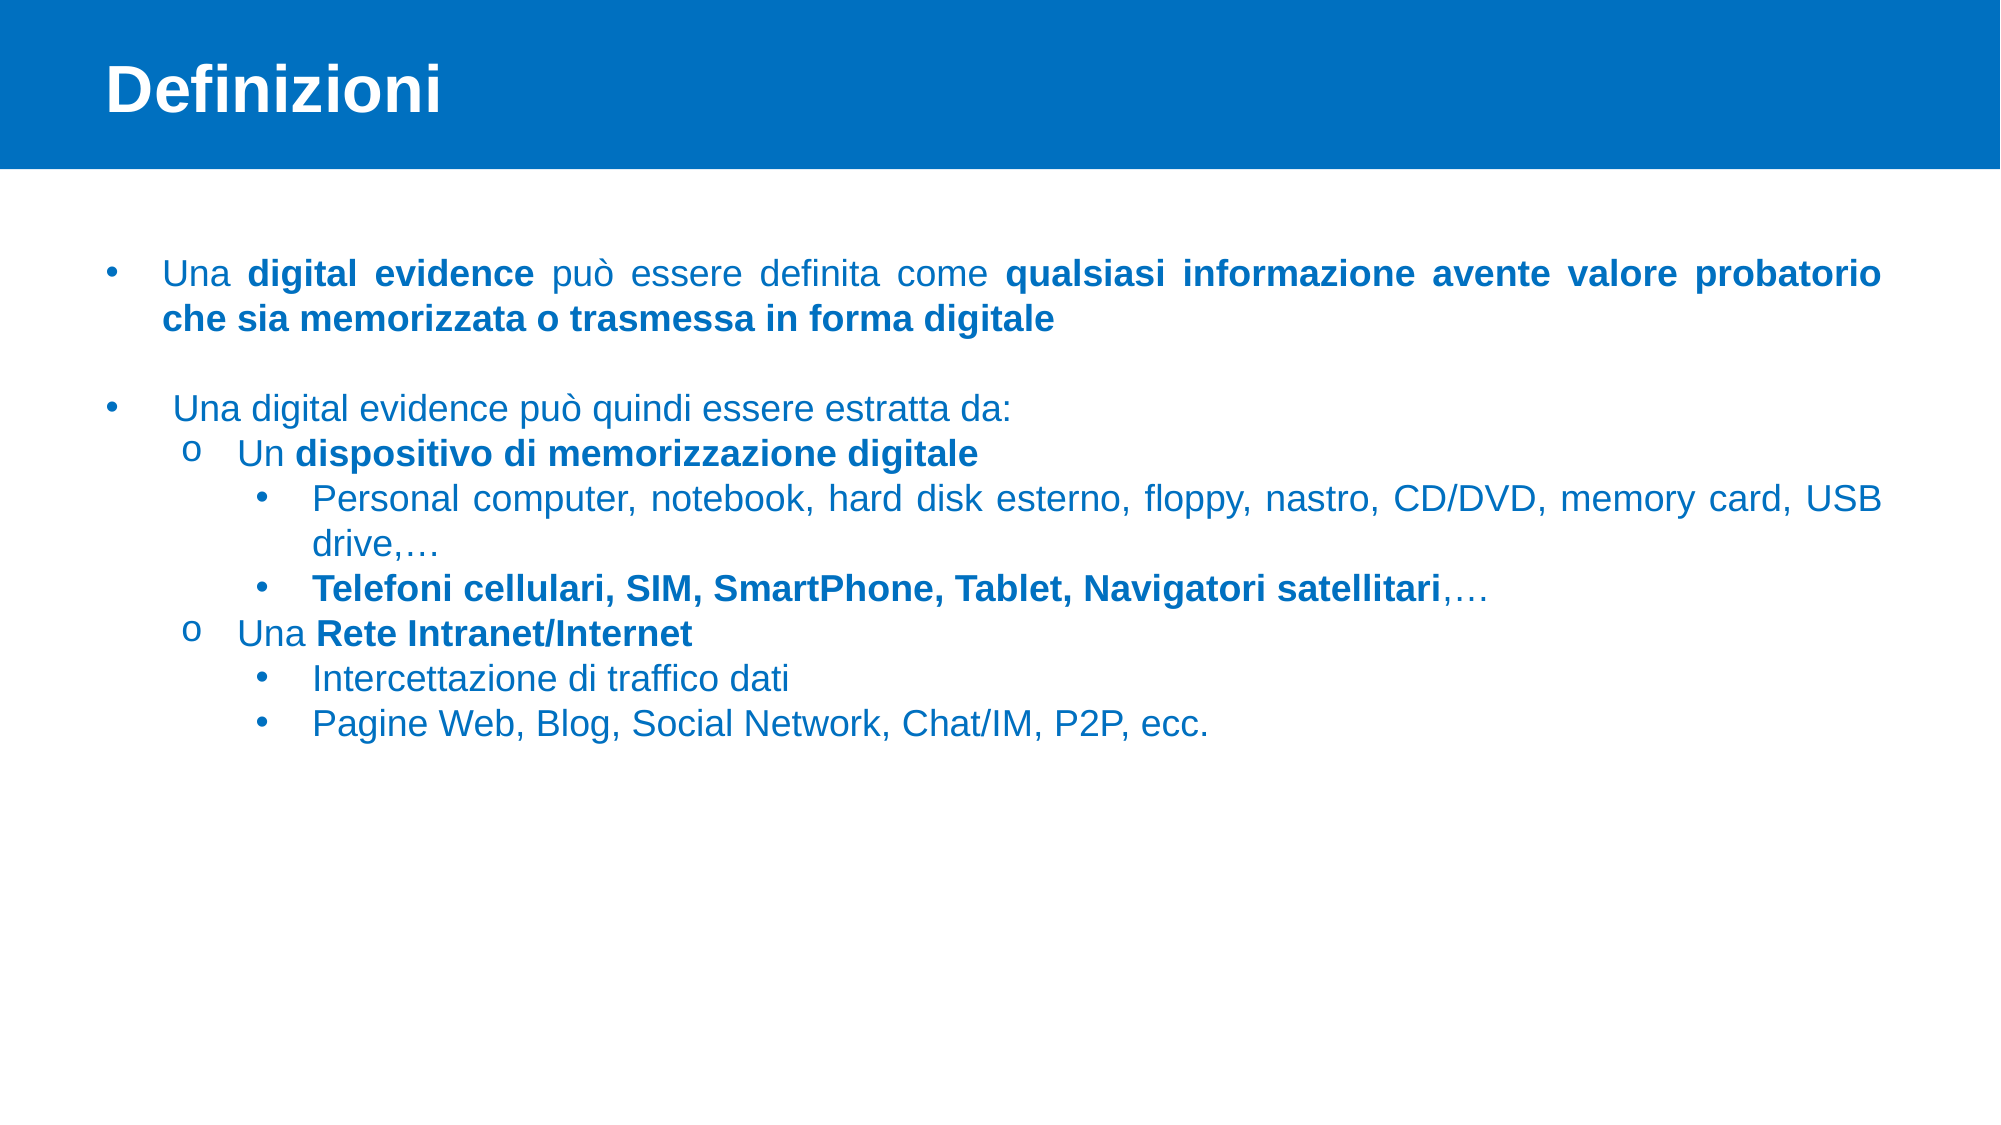

Definizioni
Una digital evidence può essere definita come qualsiasi informazione avente valore probatorio che sia memorizzata o trasmessa in forma digitale

 Una digital evidence può quindi essere estratta da:
Un dispositivo di memorizzazione digitale
Personal computer, notebook, hard disk esterno, floppy, nastro, CD/DVD, memory card, USB drive,…
Telefoni cellulari, SIM, SmartPhone, Tablet, Navigatori satellitari,…
Una Rete Intranet/Internet
Intercettazione di traffico dati
Pagine Web, Blog, Social Network, Chat/IM, P2P, ecc.